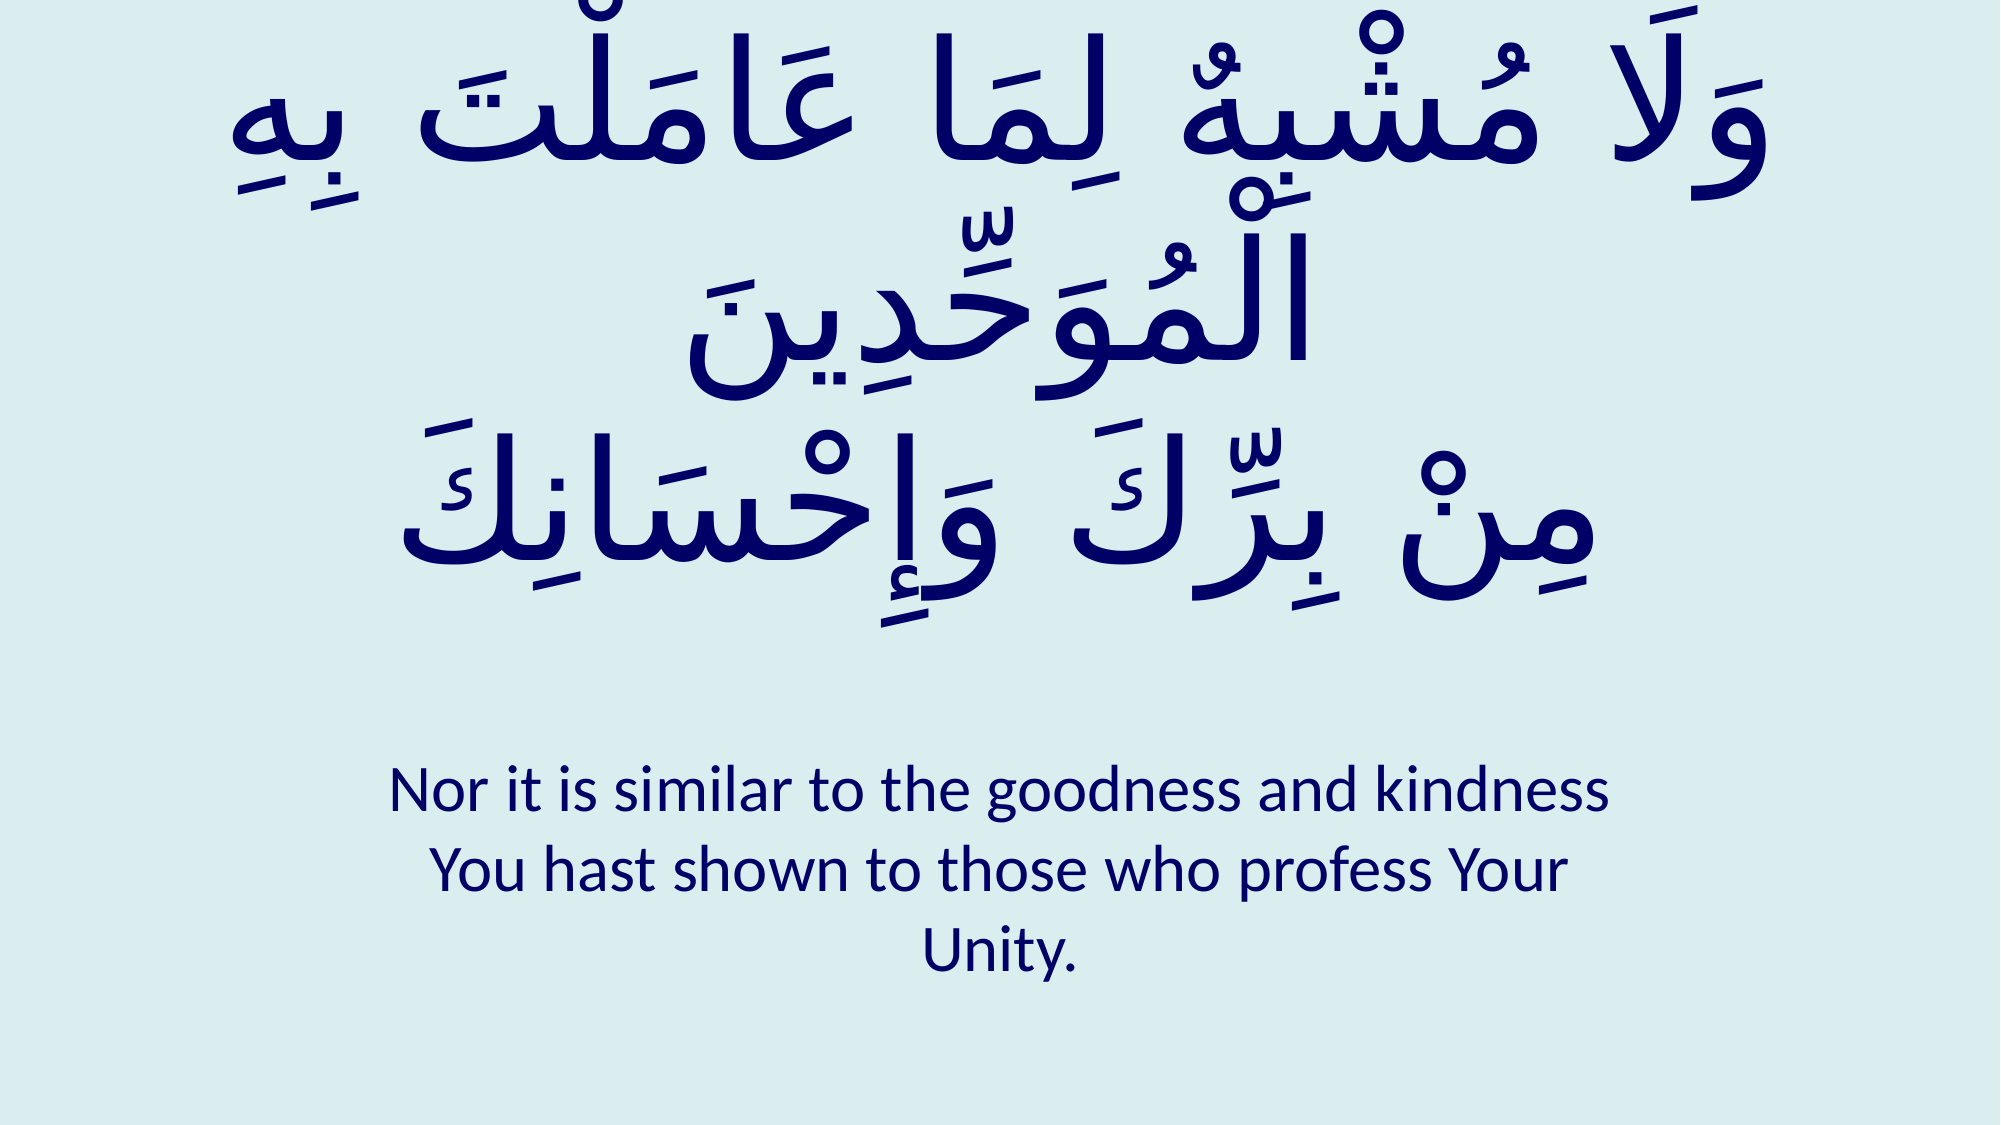

# وَلَا مُشْبِهٌ لِمَا عَامَلْتَ بِهِ الْمُوَحِّدِینَ مِنْ بِرِّكَ وَإِحْسَانِكَ
Nor it is similar to the goodness and kindness You hast shown to those who profess Your Unity.